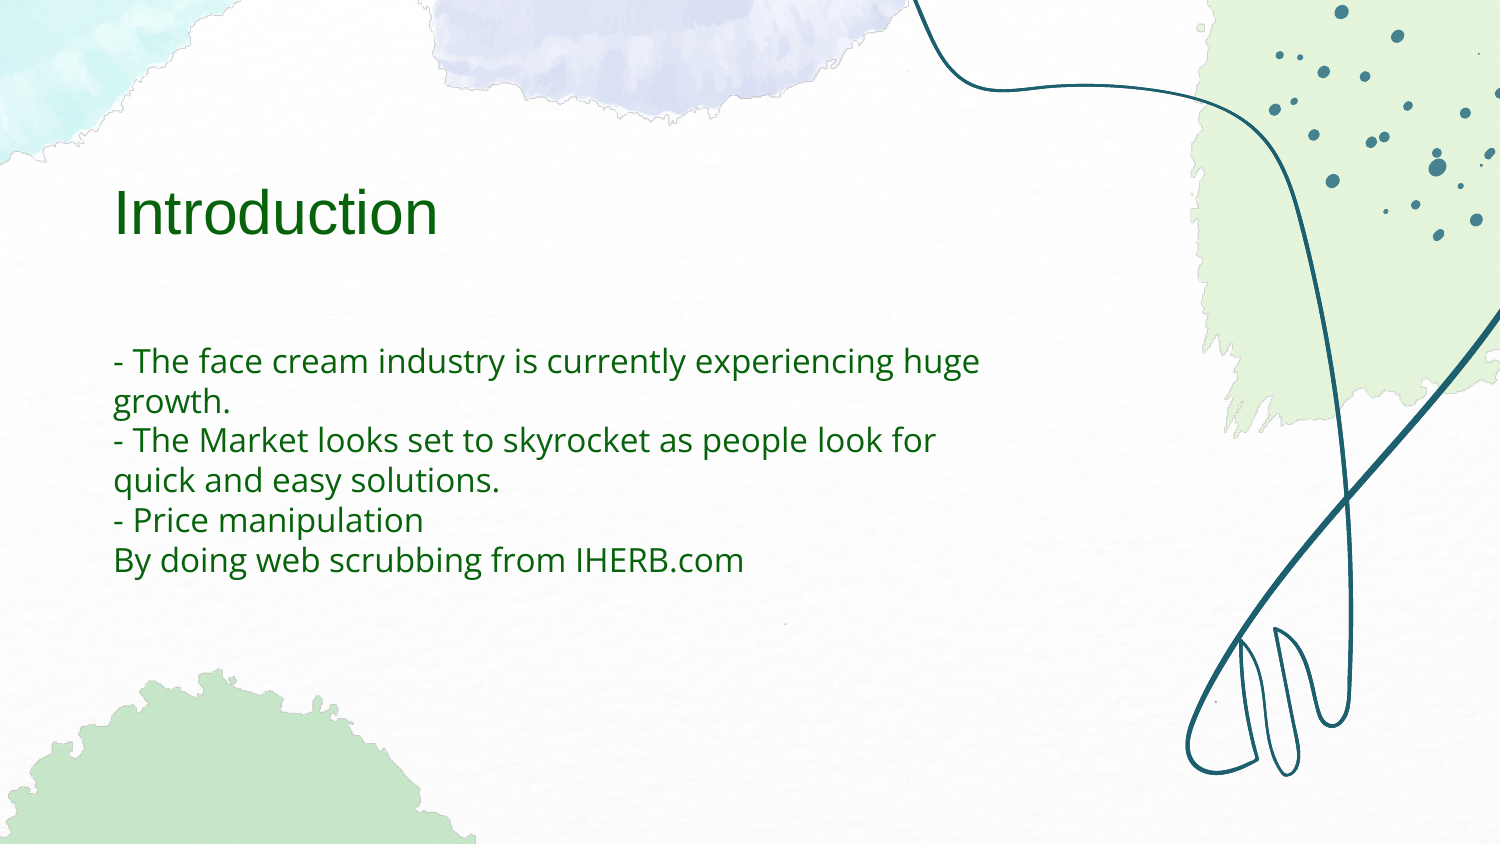

# Introduction
- The face cream industry is currently experiencing huge growth.
- The Market looks set to skyrocket as people look for quick and easy solutions.
- Price manipulation
By doing web scrubbing from IHERB.com